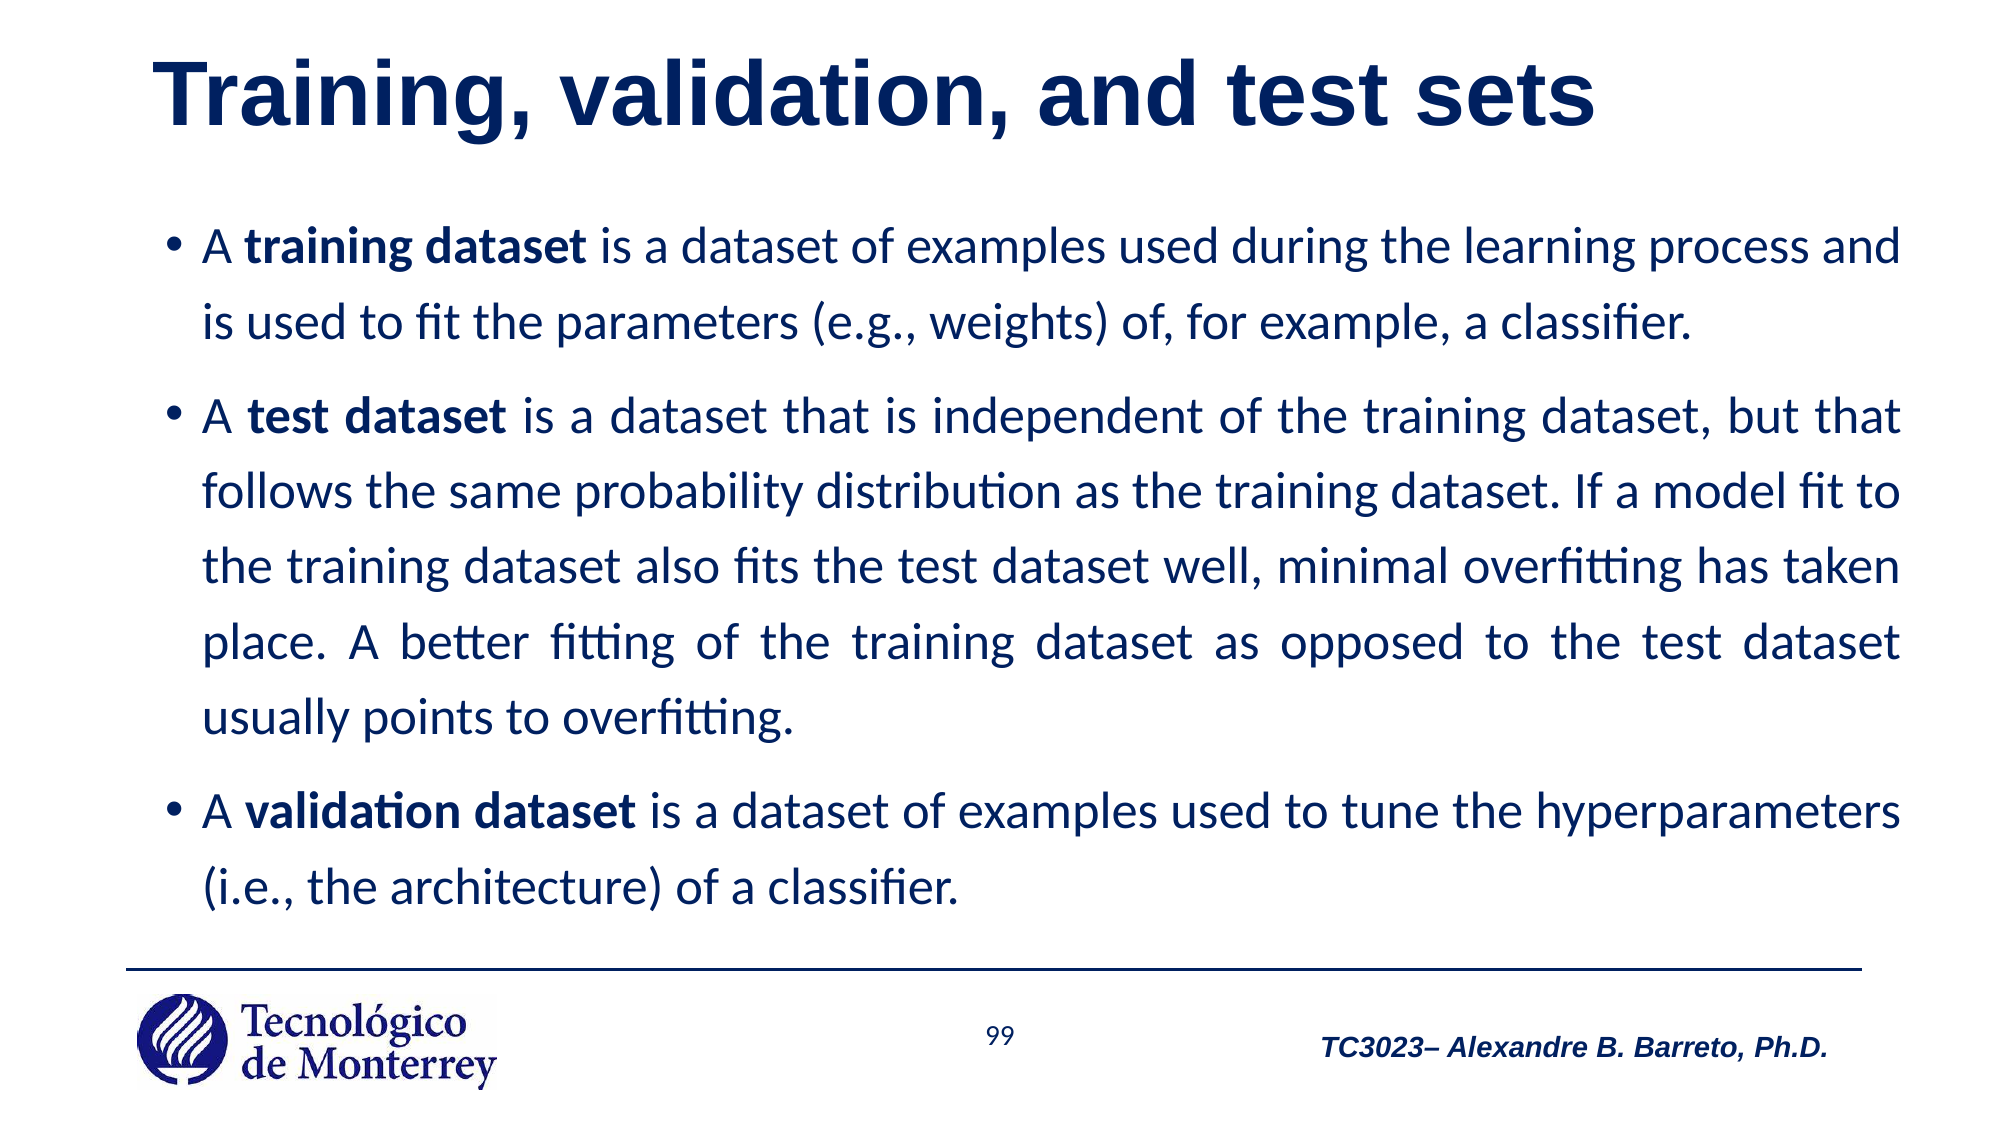

# Training, validation, and test sets
A training dataset is a dataset of examples used during the learning process and is used to fit the parameters (e.g., weights) of, for example, a classifier.
A test dataset is a dataset that is independent of the training dataset, but that follows the same probability distribution as the training dataset. If a model fit to the training dataset also fits the test dataset well, minimal overfitting has taken place. A better fitting of the training dataset as opposed to the test dataset usually points to overfitting.
A validation dataset is a dataset of examples used to tune the hyperparameters (i.e., the architecture) of a classifier.